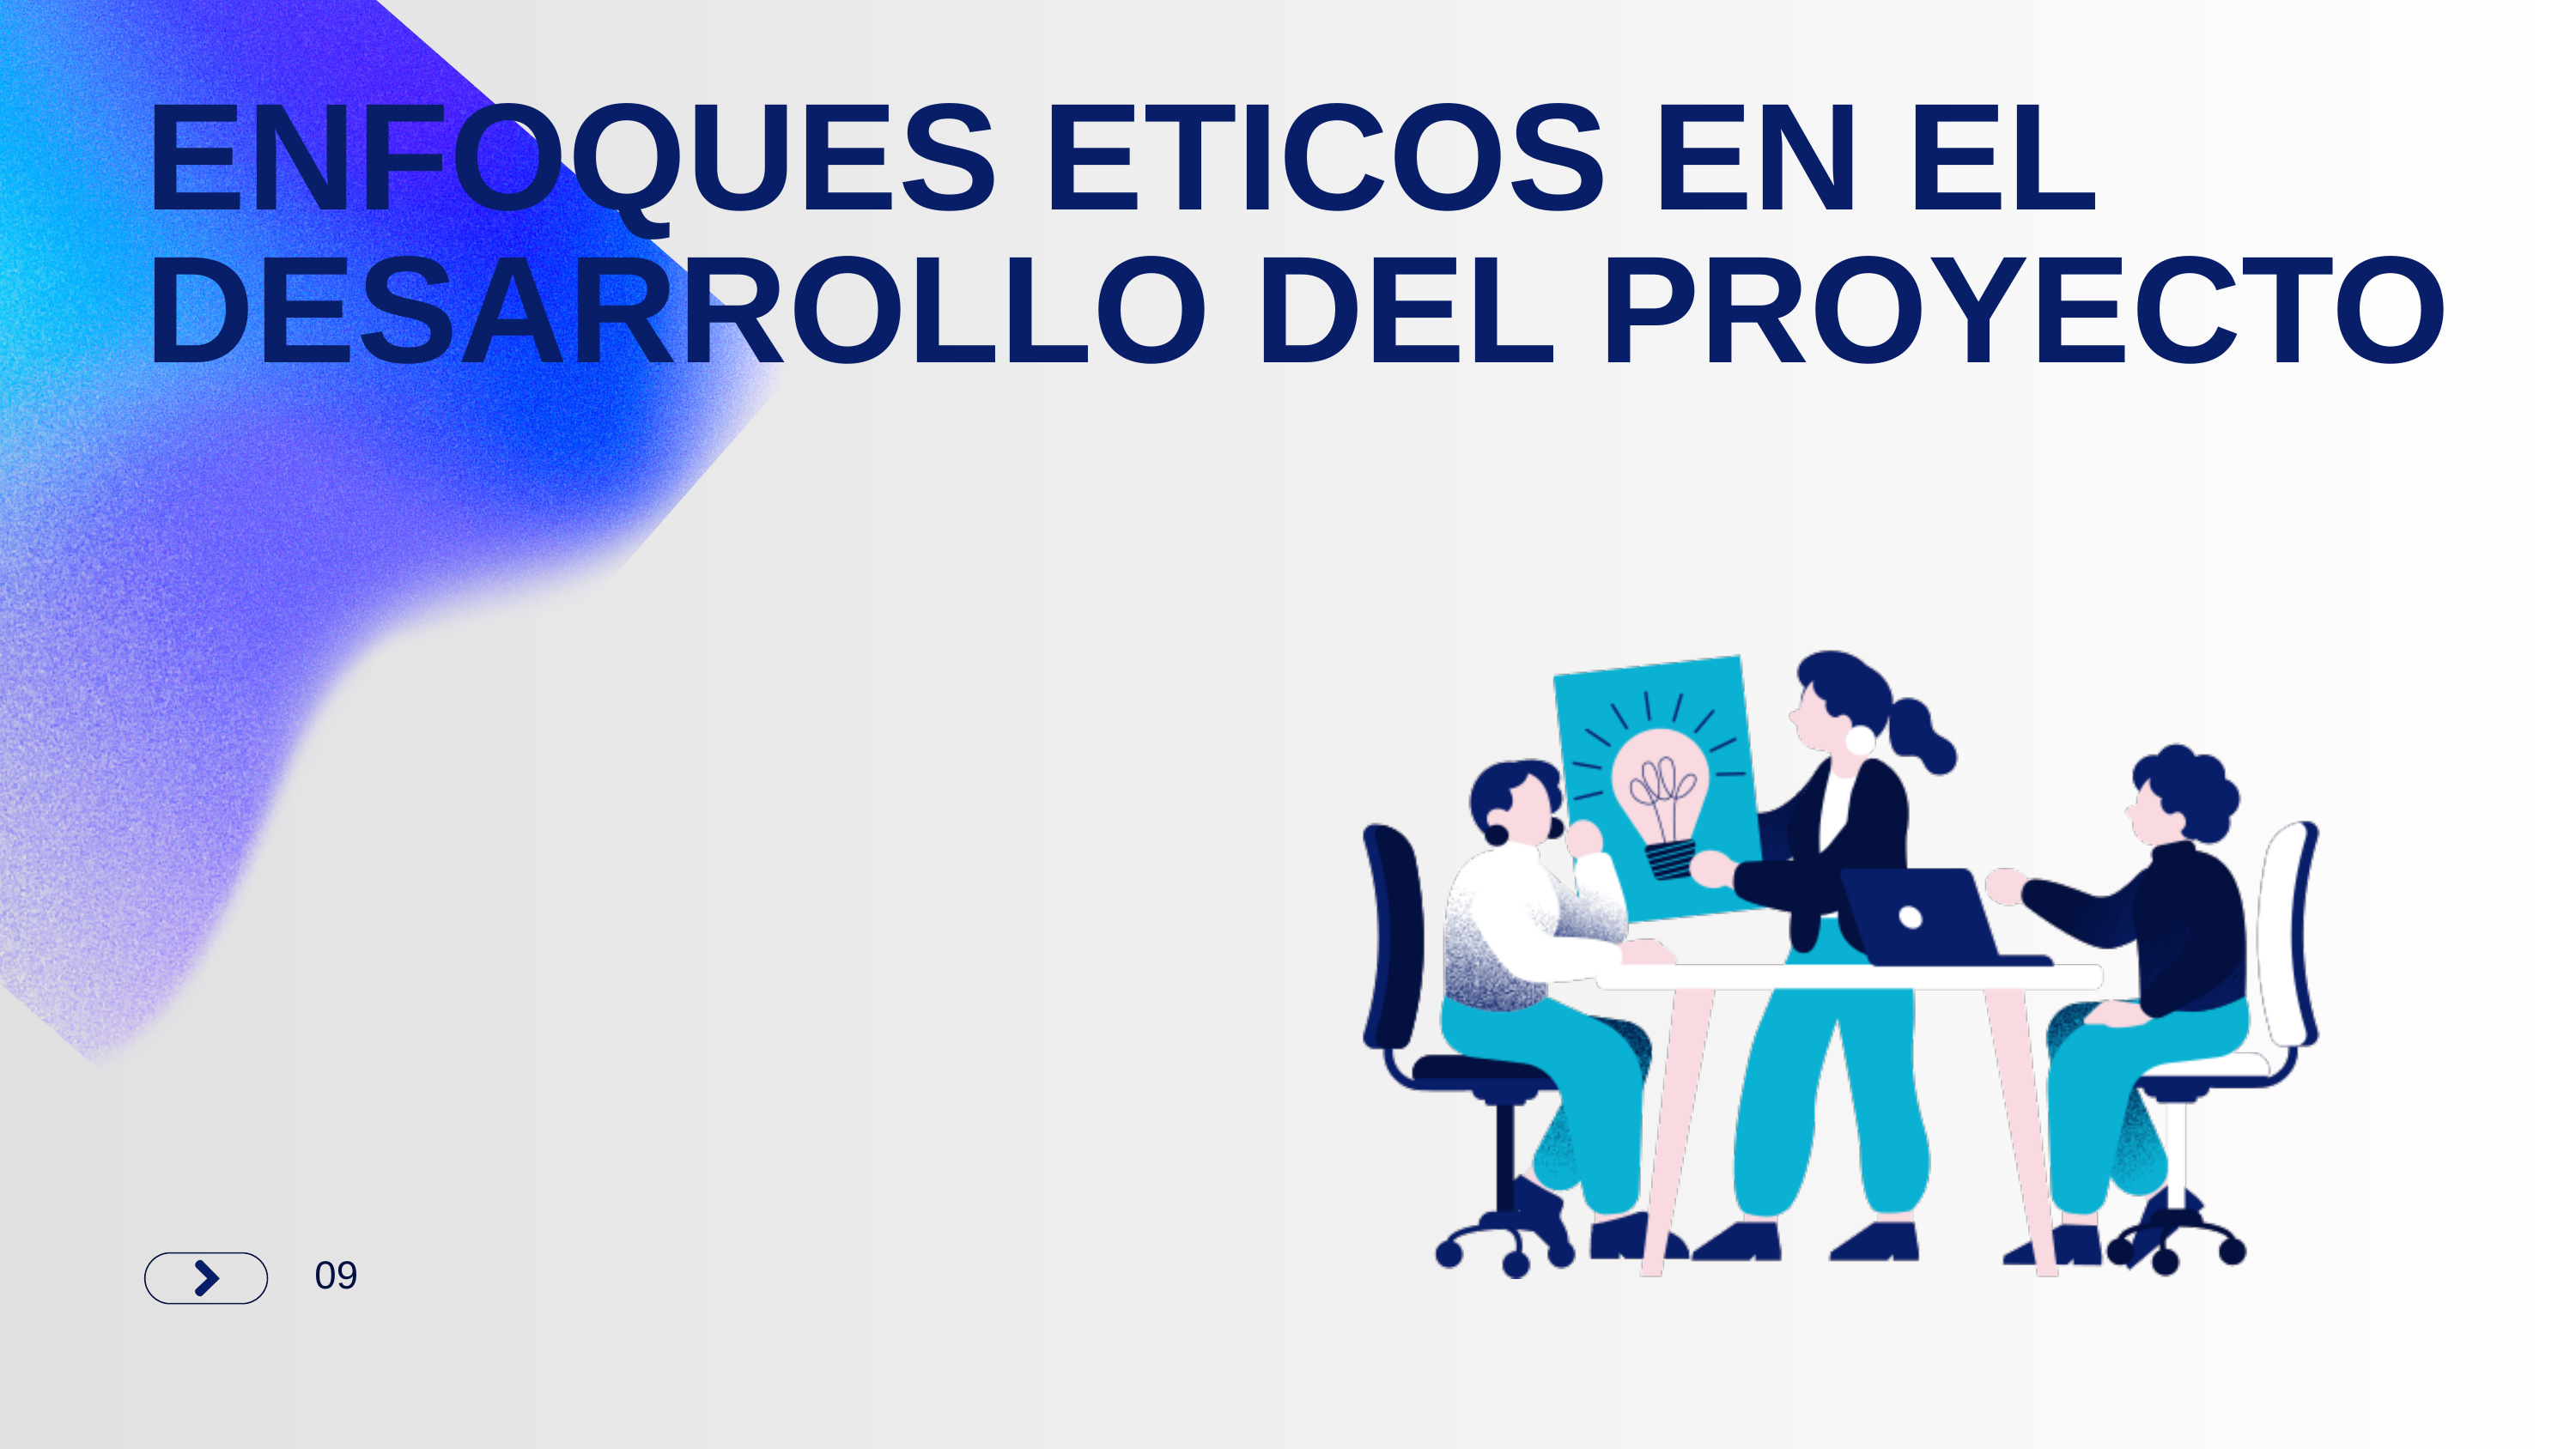

ENFOQUES ETICOS EN EL DESARROLLO DEL PROYECTO

09